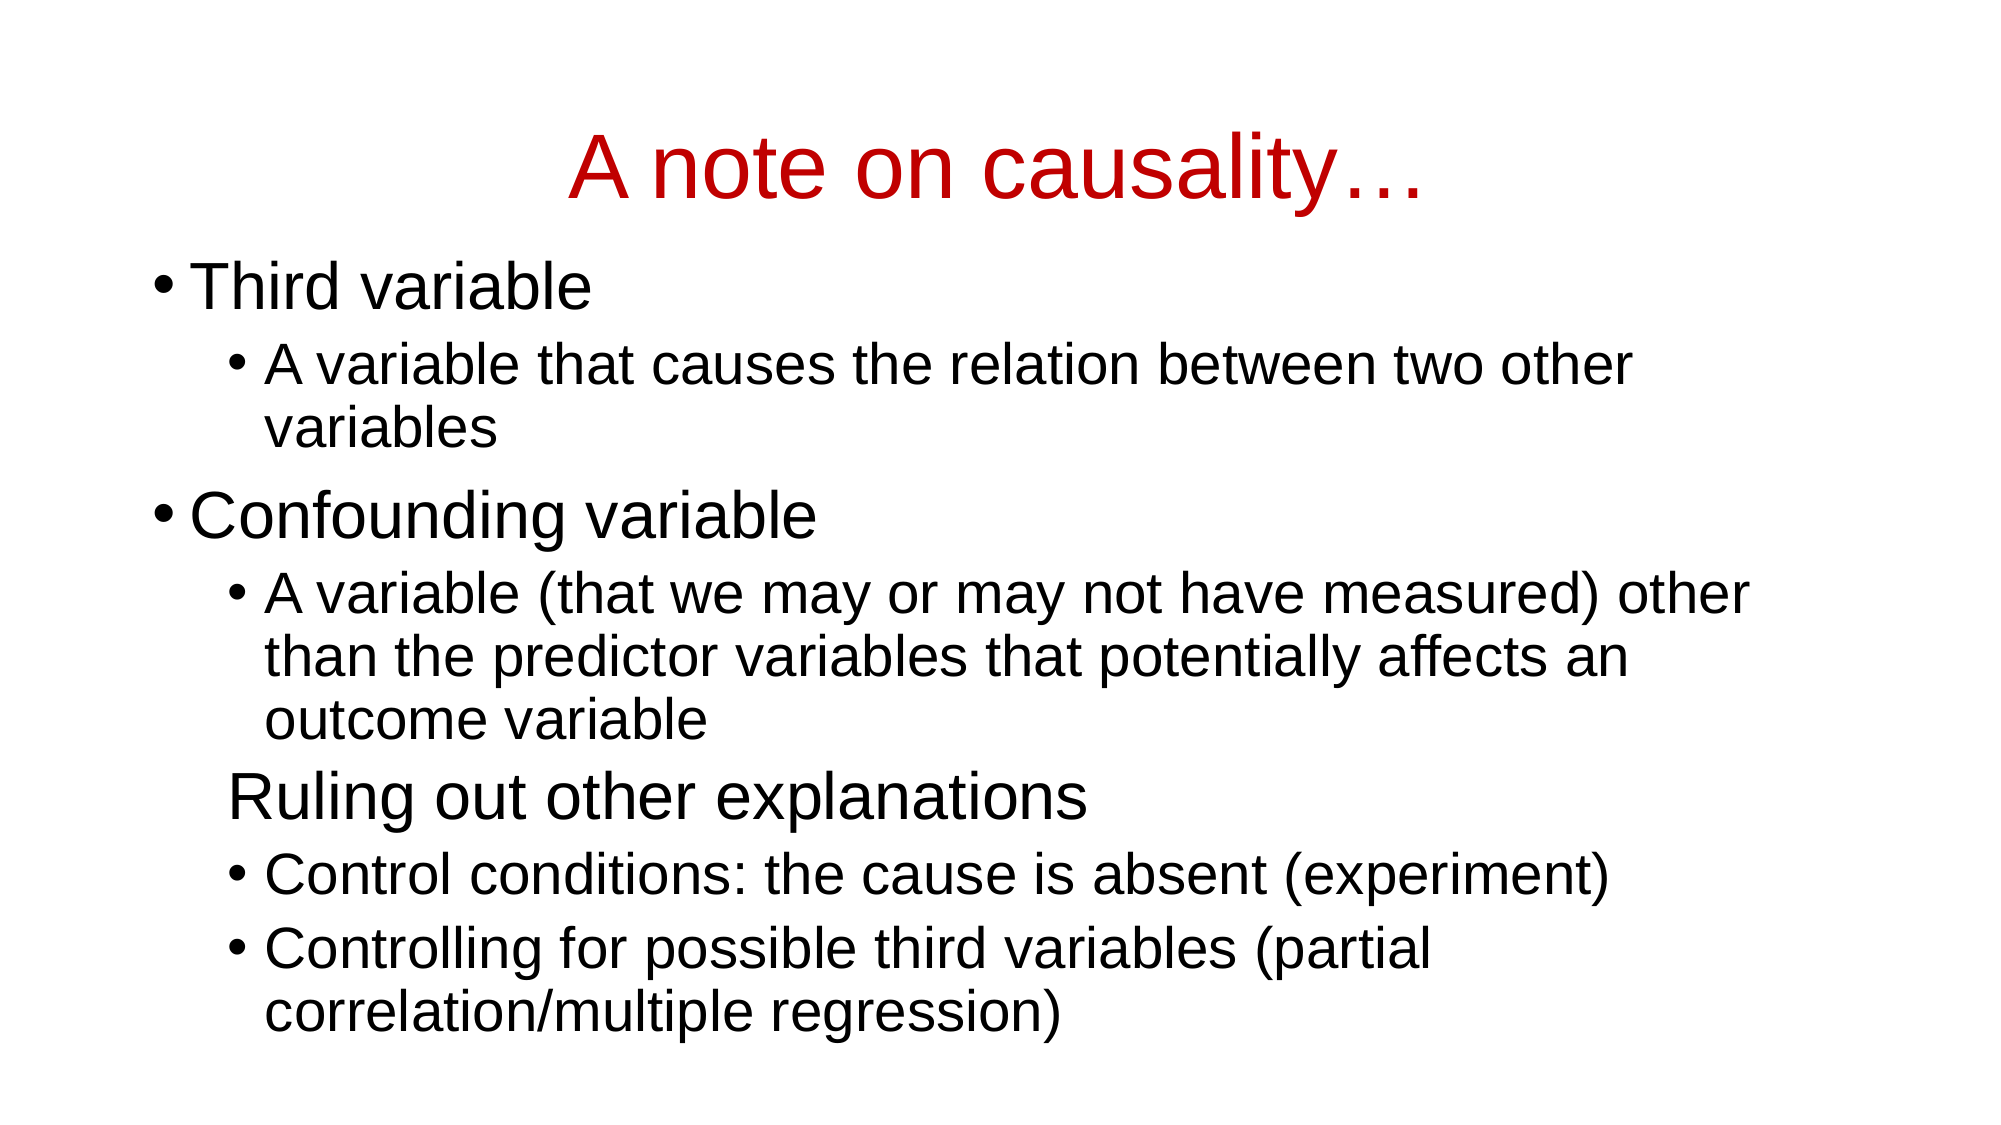

# A note on causality…
Third variable
A variable that causes the relation between two other variables
Confounding variable
A variable (that we may or may not have measured) other than the predictor variables that potentially affects an outcome variable
Ruling out other explanations
Control conditions: the cause is absent (experiment)
Controlling for possible third variables (partial correlation/multiple regression)